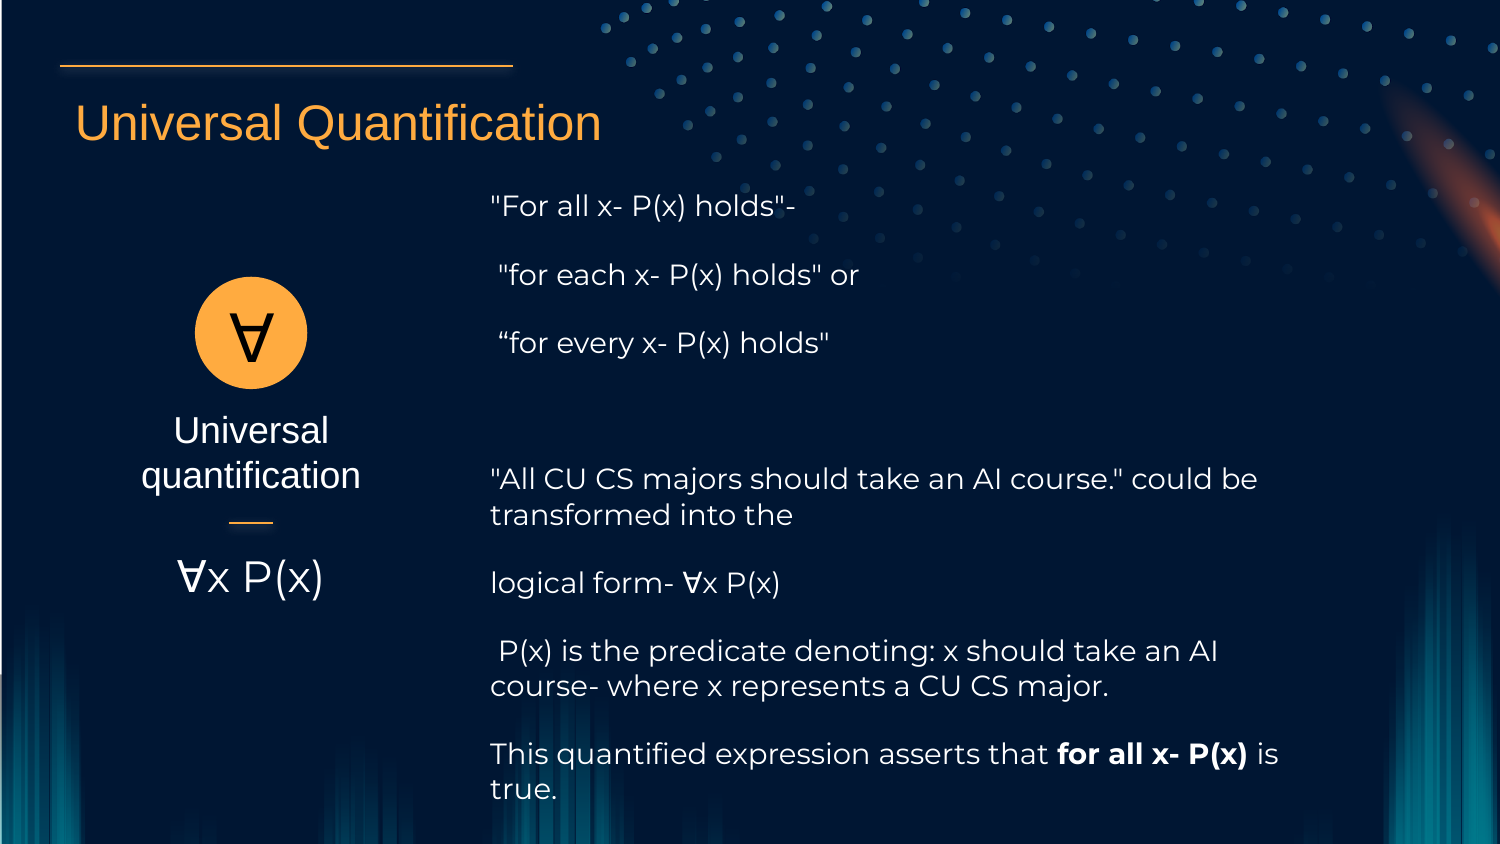

Universal Quantification
"For all x- P(x) holds"-
 "for each x- P(x) holds" or
 “for every x- P(x) holds"

"All CU CS majors should take an AI course." could be transformed into the
logical form- ∀x P(x)
 P(x) is the predicate denoting: x should take an AI course- where x represents a CU CS major.
This quantified expression asserts that for all x- P(x) is true.

∀
Universal quantification
∀x P(x)